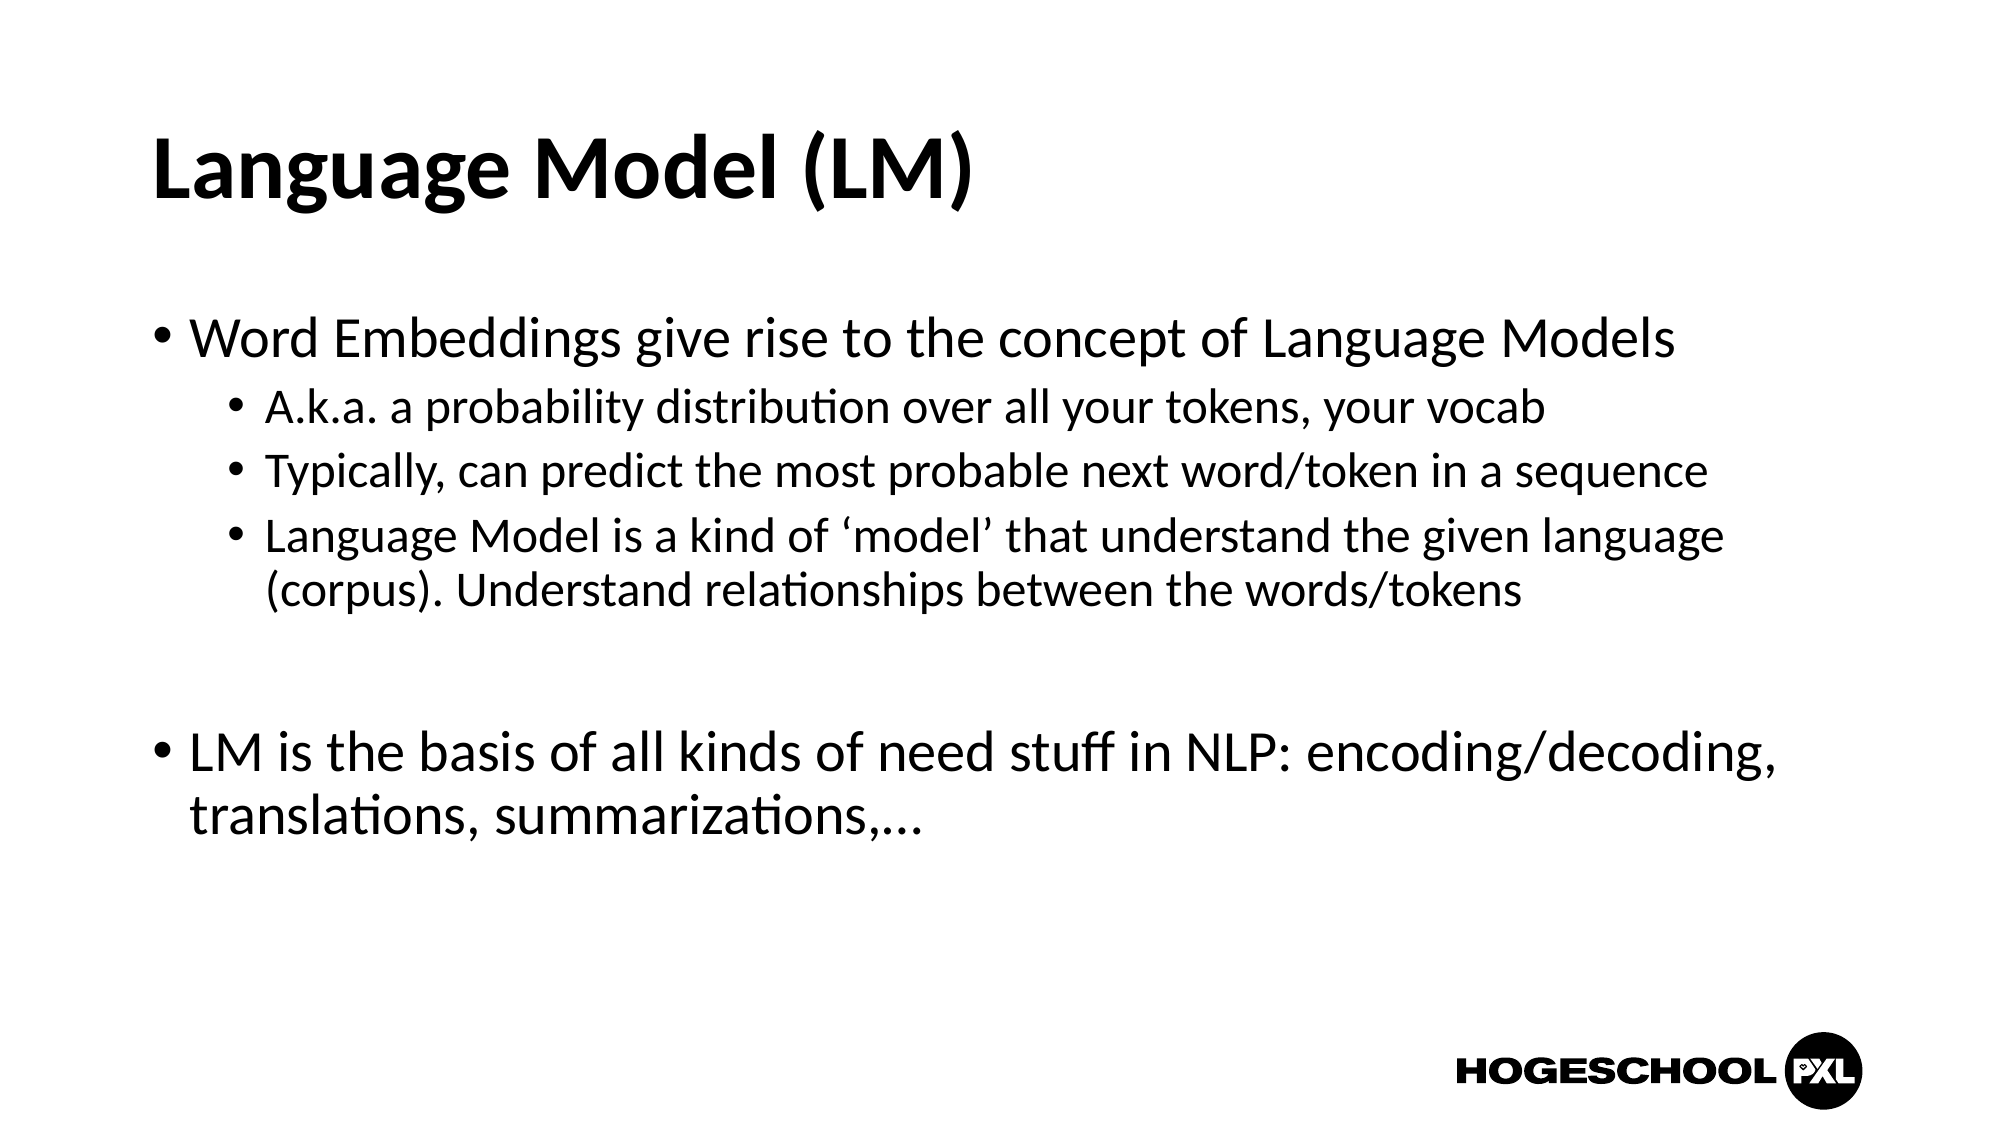

# Language Model (LM)
Word Embeddings give rise to the concept of Language Models
A.k.a. a probability distribution over all your tokens, your vocab
Typically, can predict the most probable next word/token in a sequence
Language Model is a kind of ‘model’ that understand the given language (corpus). Understand relationships between the words/tokens

LM is the basis of all kinds of need stuff in NLP: encoding/decoding, translations, summarizations,…